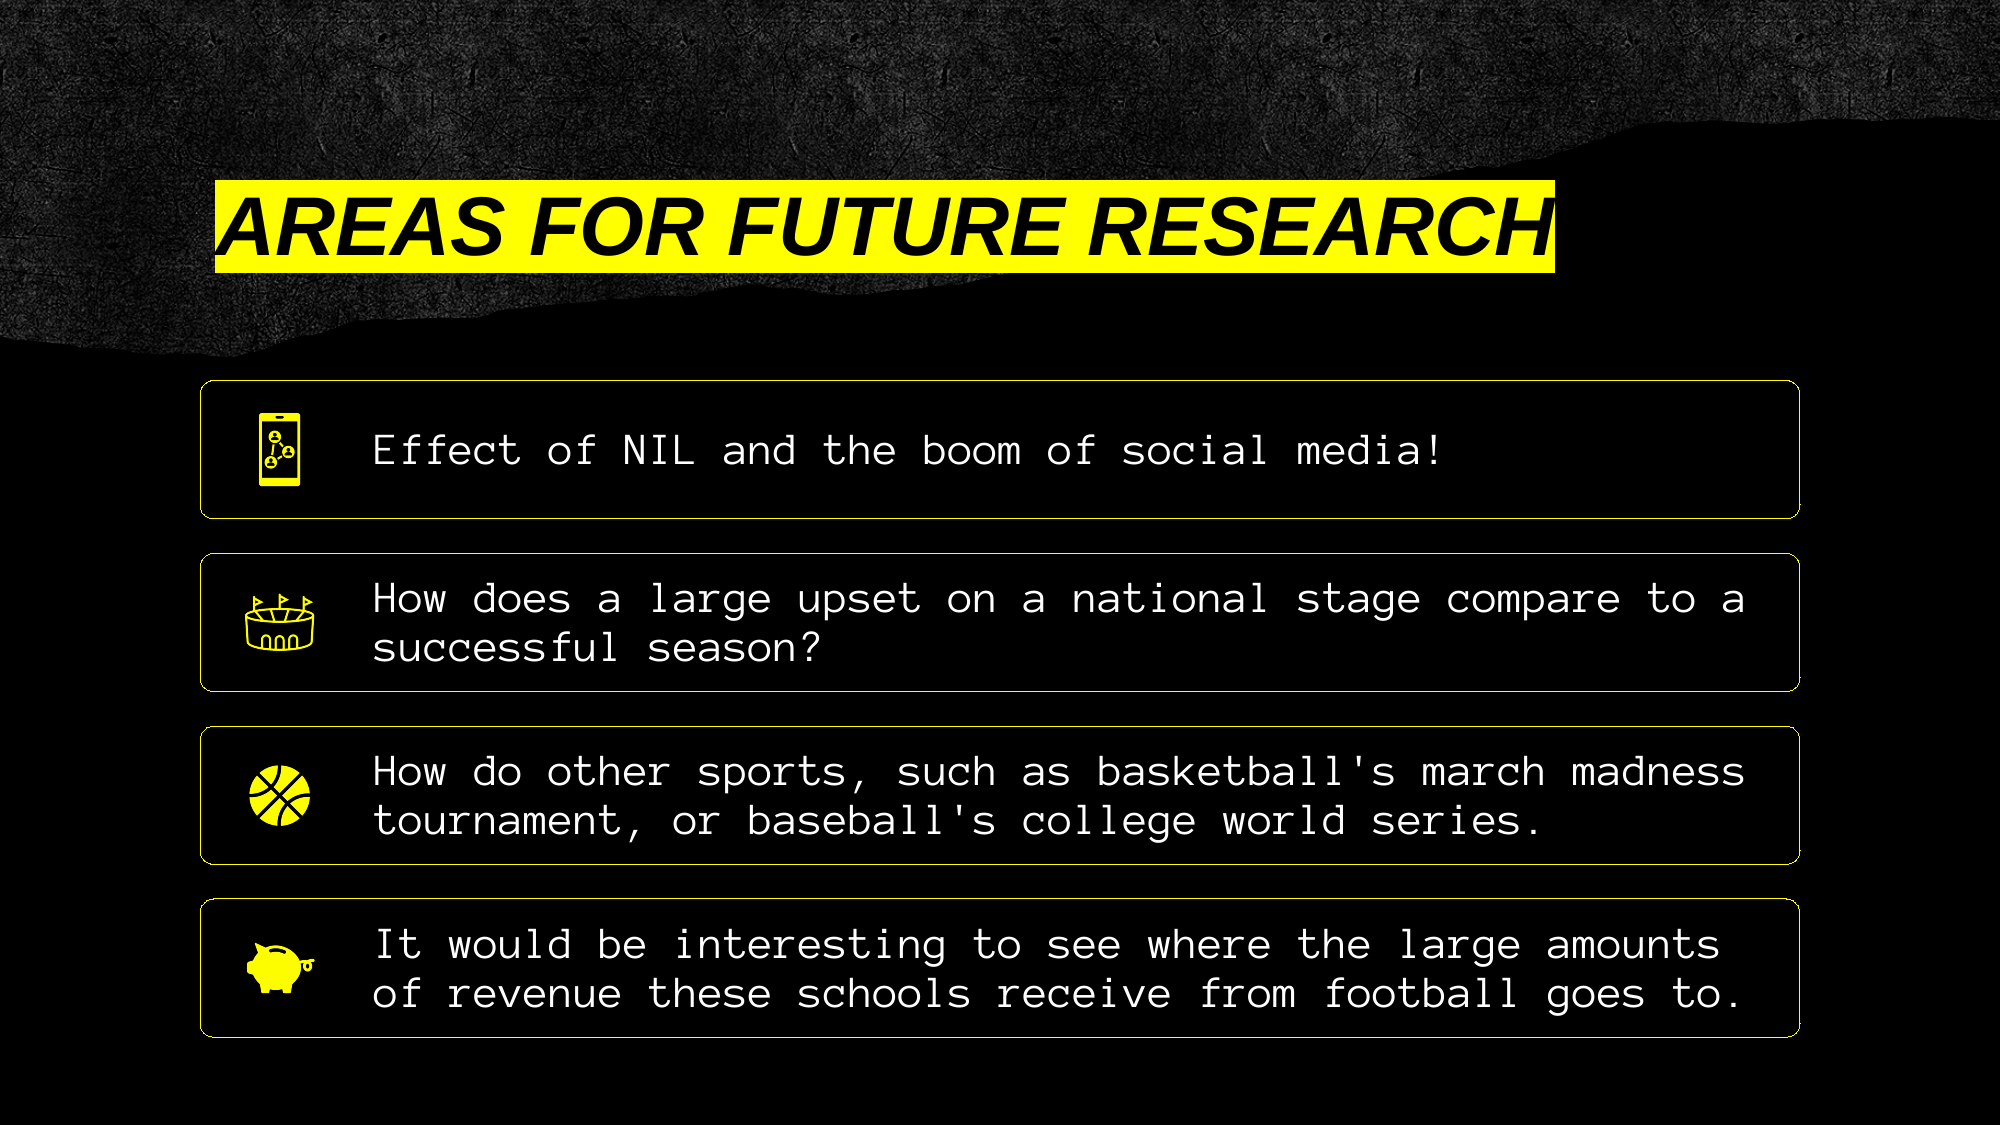

# AREAS FOR FUTURE RESEARCH
Effect of NIL and the boom of social media!
How does a large upset on a national stage compare to a successful season?
How do other sports, such as basketball's march madness tournament, or baseball's college world series.
It would be interesting to see where the large amounts of revenue these schools receive from football goes to.